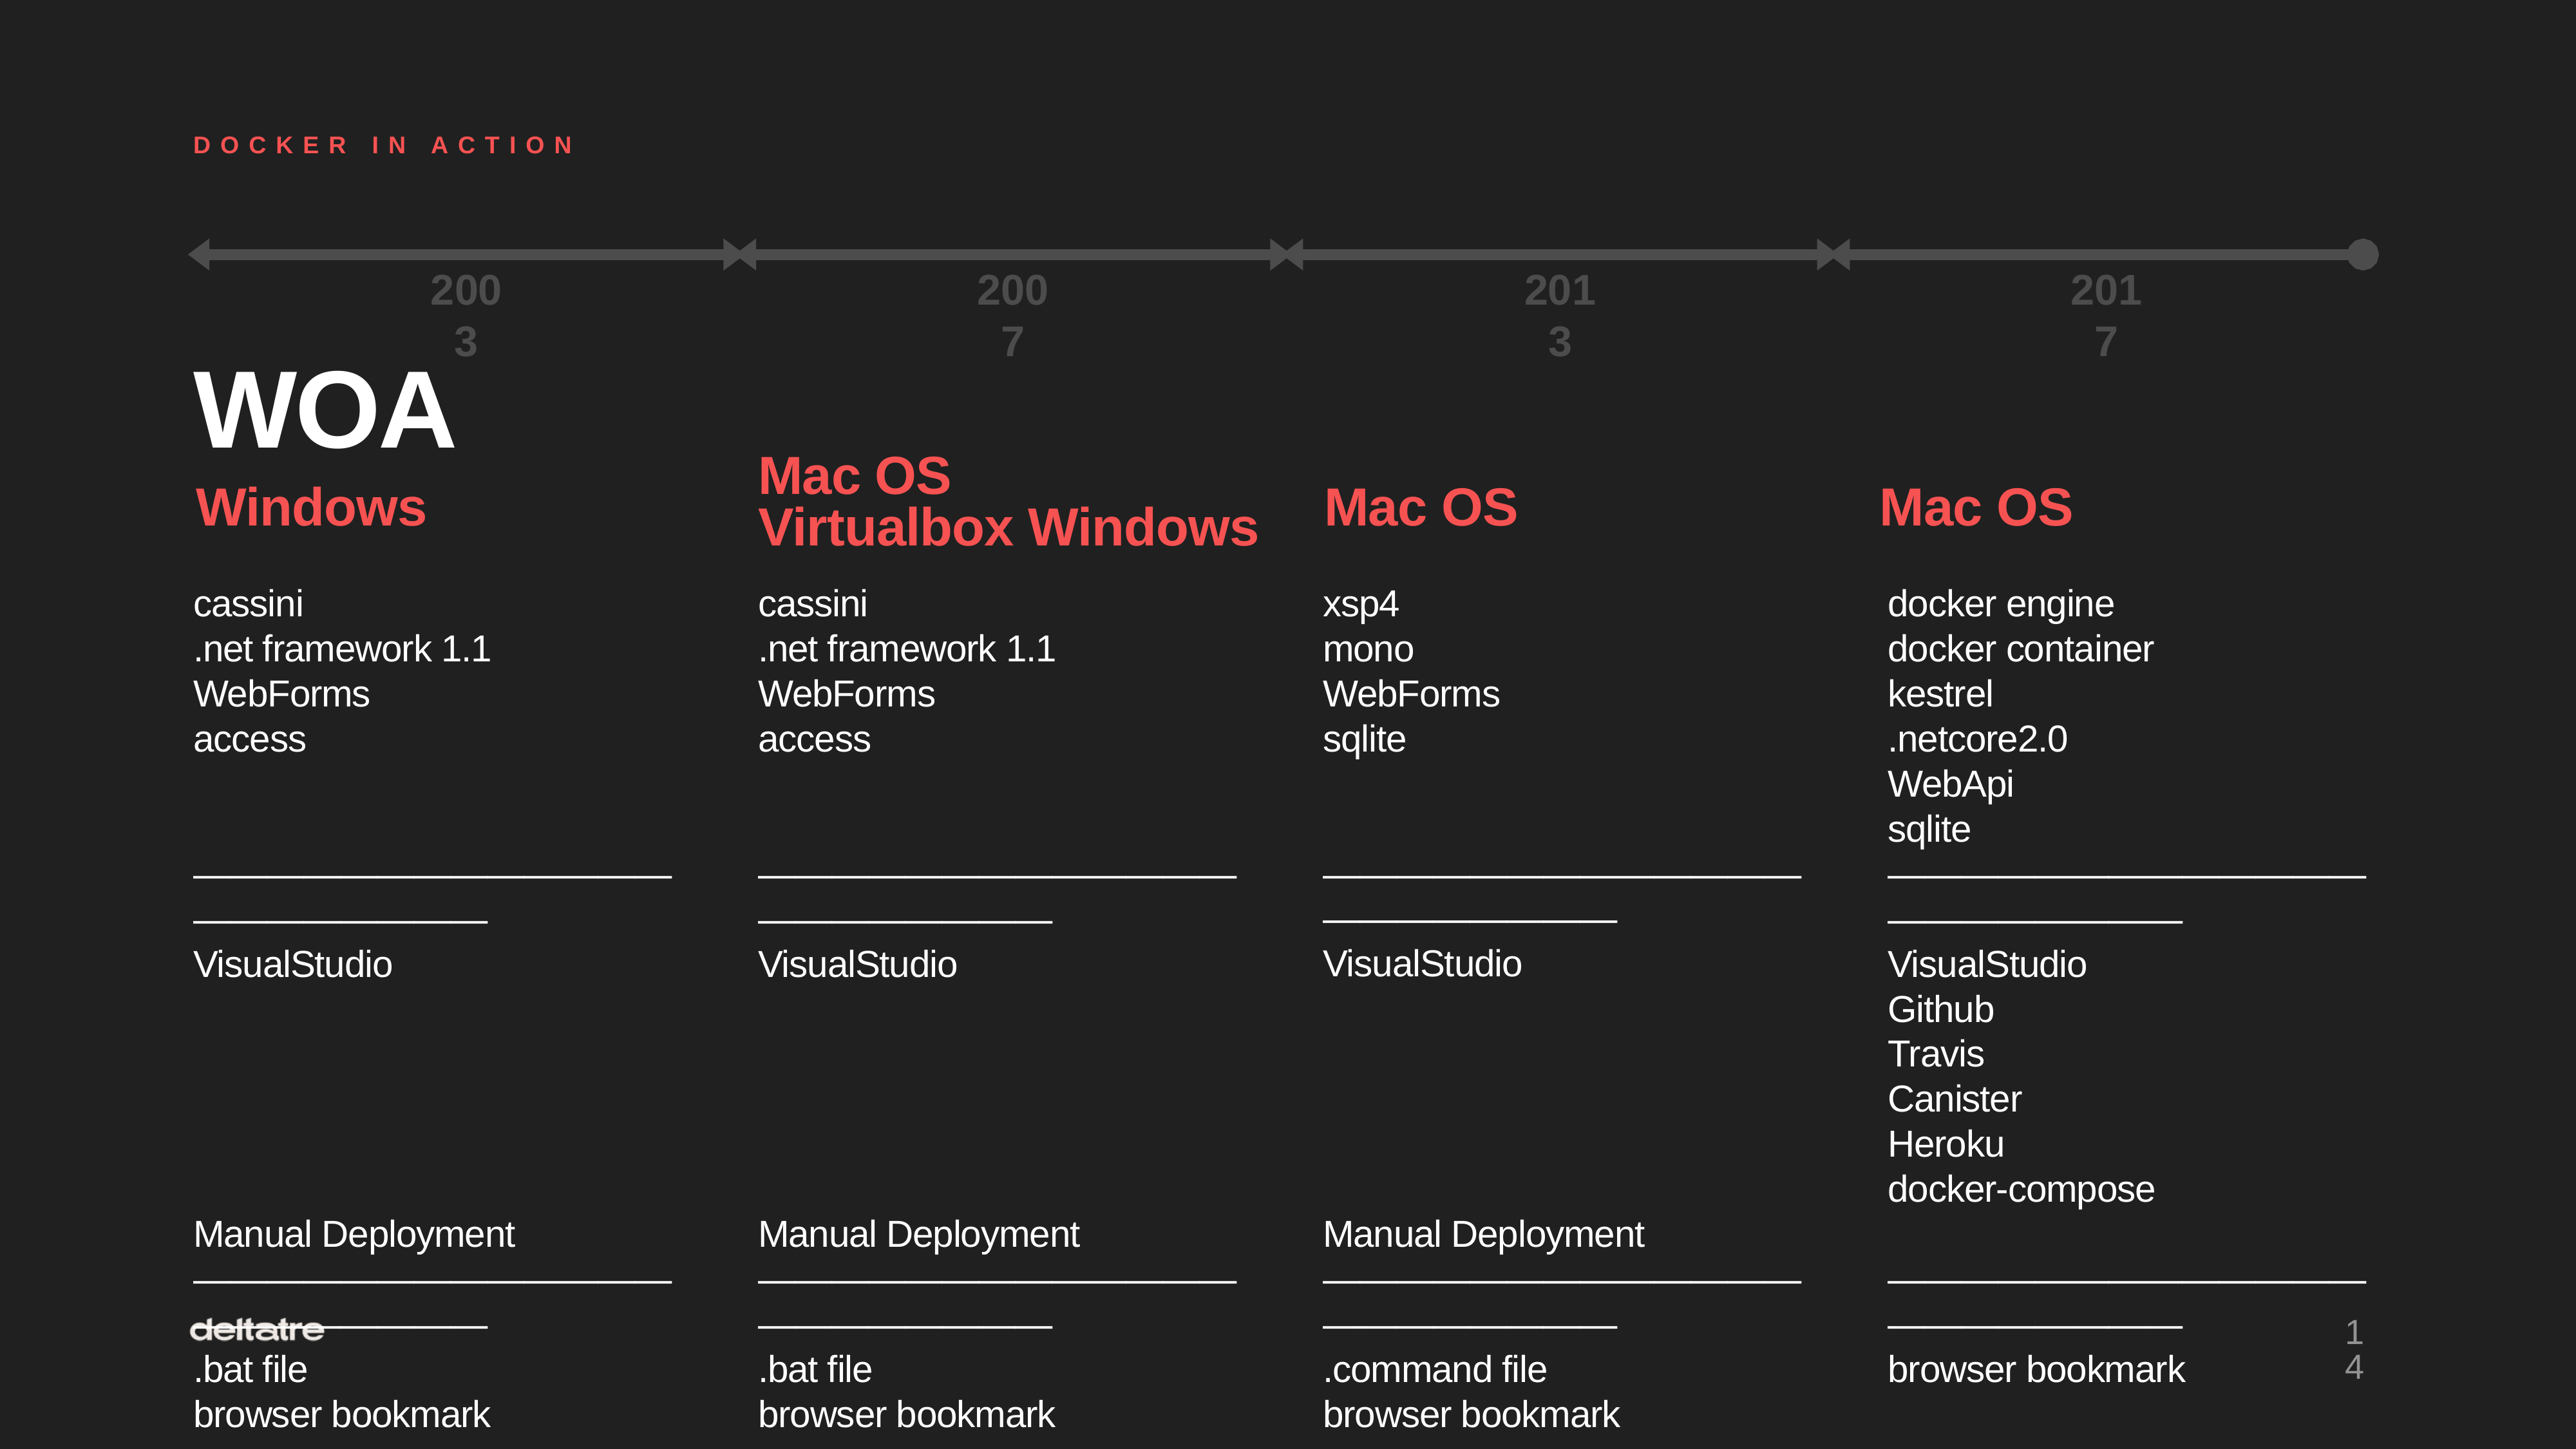

Docker in action
2003
2007
2013
2017
WOA
Mac OS
Virtualbox Windows
Windows
Mac OS
Mac OS
cassini
.net framework 1.1
WebForms
access

—————————————————————
VisualStudio

Manual Deployment
—————————————————————
.bat file
browser bookmark
cassini
.net framework 1.1
WebForms
access

—————————————————————
VisualStudio

Manual Deployment
—————————————————————
.bat file
browser bookmark
xsp4
mono
WebForms
sqlite

—————————————————————
VisualStudio

Manual Deployment
—————————————————————
.command file
browser bookmark
docker engine
docker container
kestrel
.netcore2.0
WebApi
sqlite
—————————————————————
VisualStudio
Github
Travis
Canister
Heroku
docker-compose

—————————————————————
browser bookmark
14